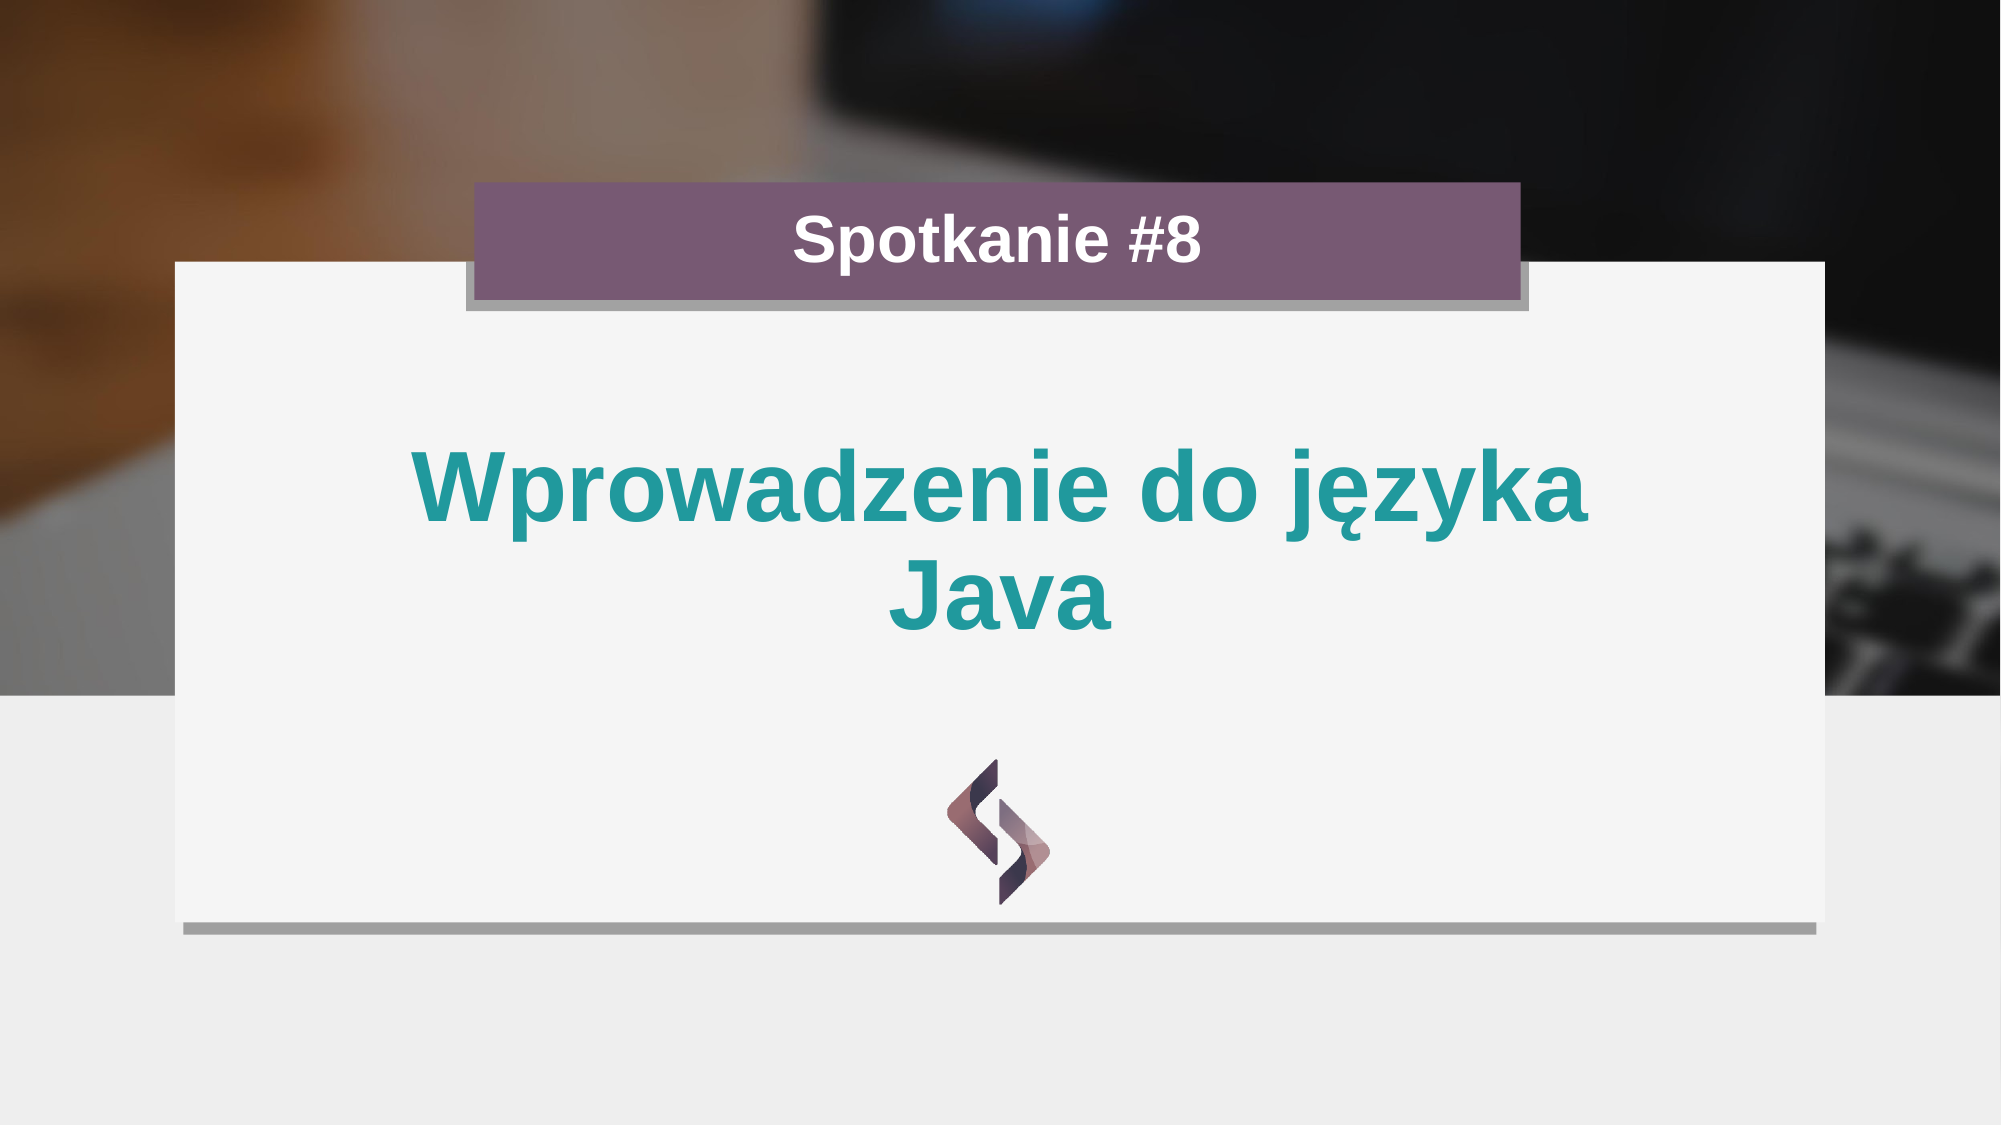

# Spotkanie #8
Wprowadzenie do języka Java